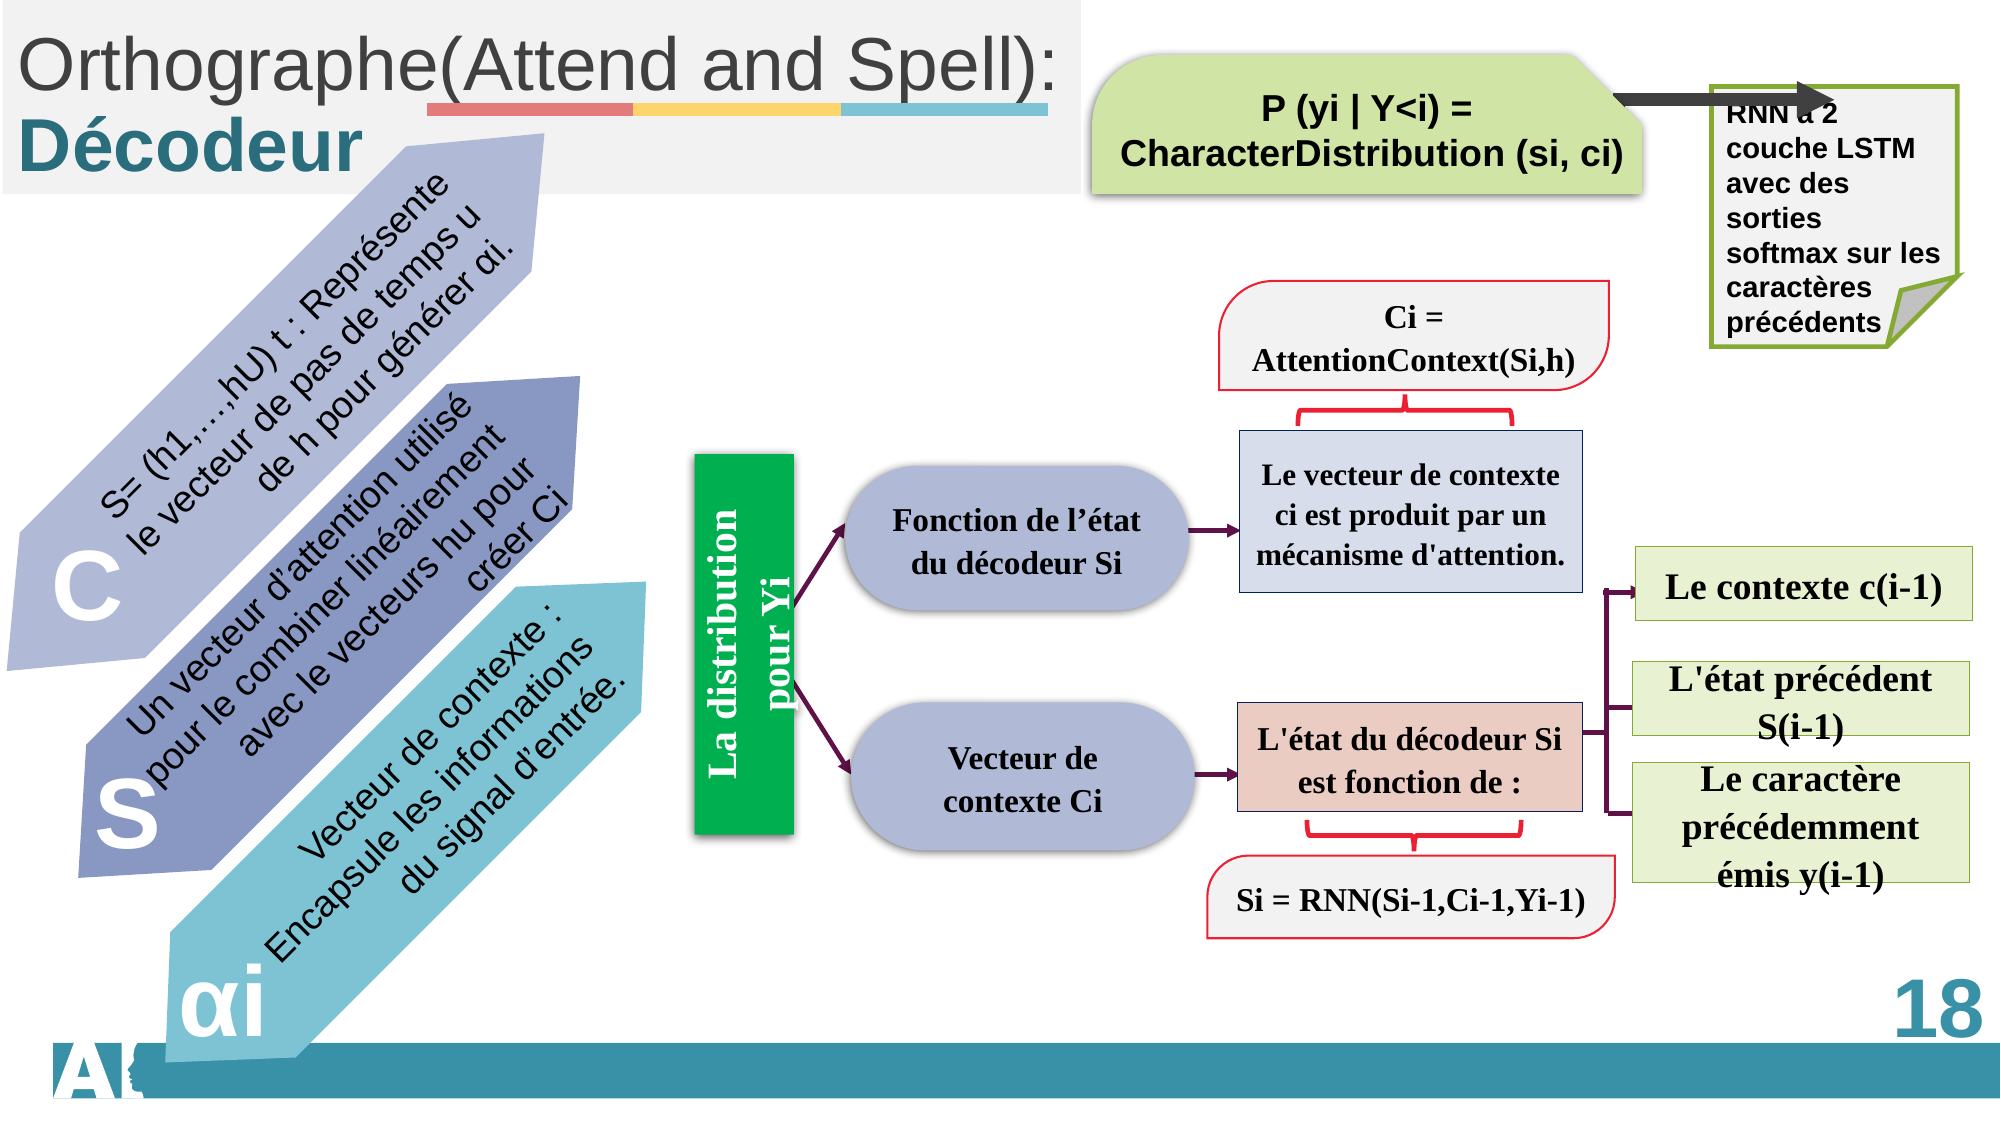

Orthographe(Attend and Spell): Décodeur

P (yi | Y<i) =
 CharacterDistribution (si, ci)

RNN à 2 couche LSTM avec des sorties softmax sur les caractères précédents
Ci = AttentionContext(Si,h)
Le vecteur de contexte ci est produit par un mécanisme d'attention.
Fonction de l’état du décodeur Si
Le contexte c(i-1)
La distribution pour Yi
L'état précédent S(i-1)
Vecteur de contexte Ci
L'état du décodeur Si est fonction de :
Le caractère précédemment émis y(i-1)
Si = RNN(Si-1,Ci-1,Yi-1)

S= (h1,…,hU) t : Représente le vecteur de pas de temps u de h pour générer αi.

C
Un vecteur d’attention utilisé pour le combiner linéairement avec le vecteurs hu pour créer Ci

S
Vecteur de contexte : Encapsule les informations du signal d’entrée.

αi
18